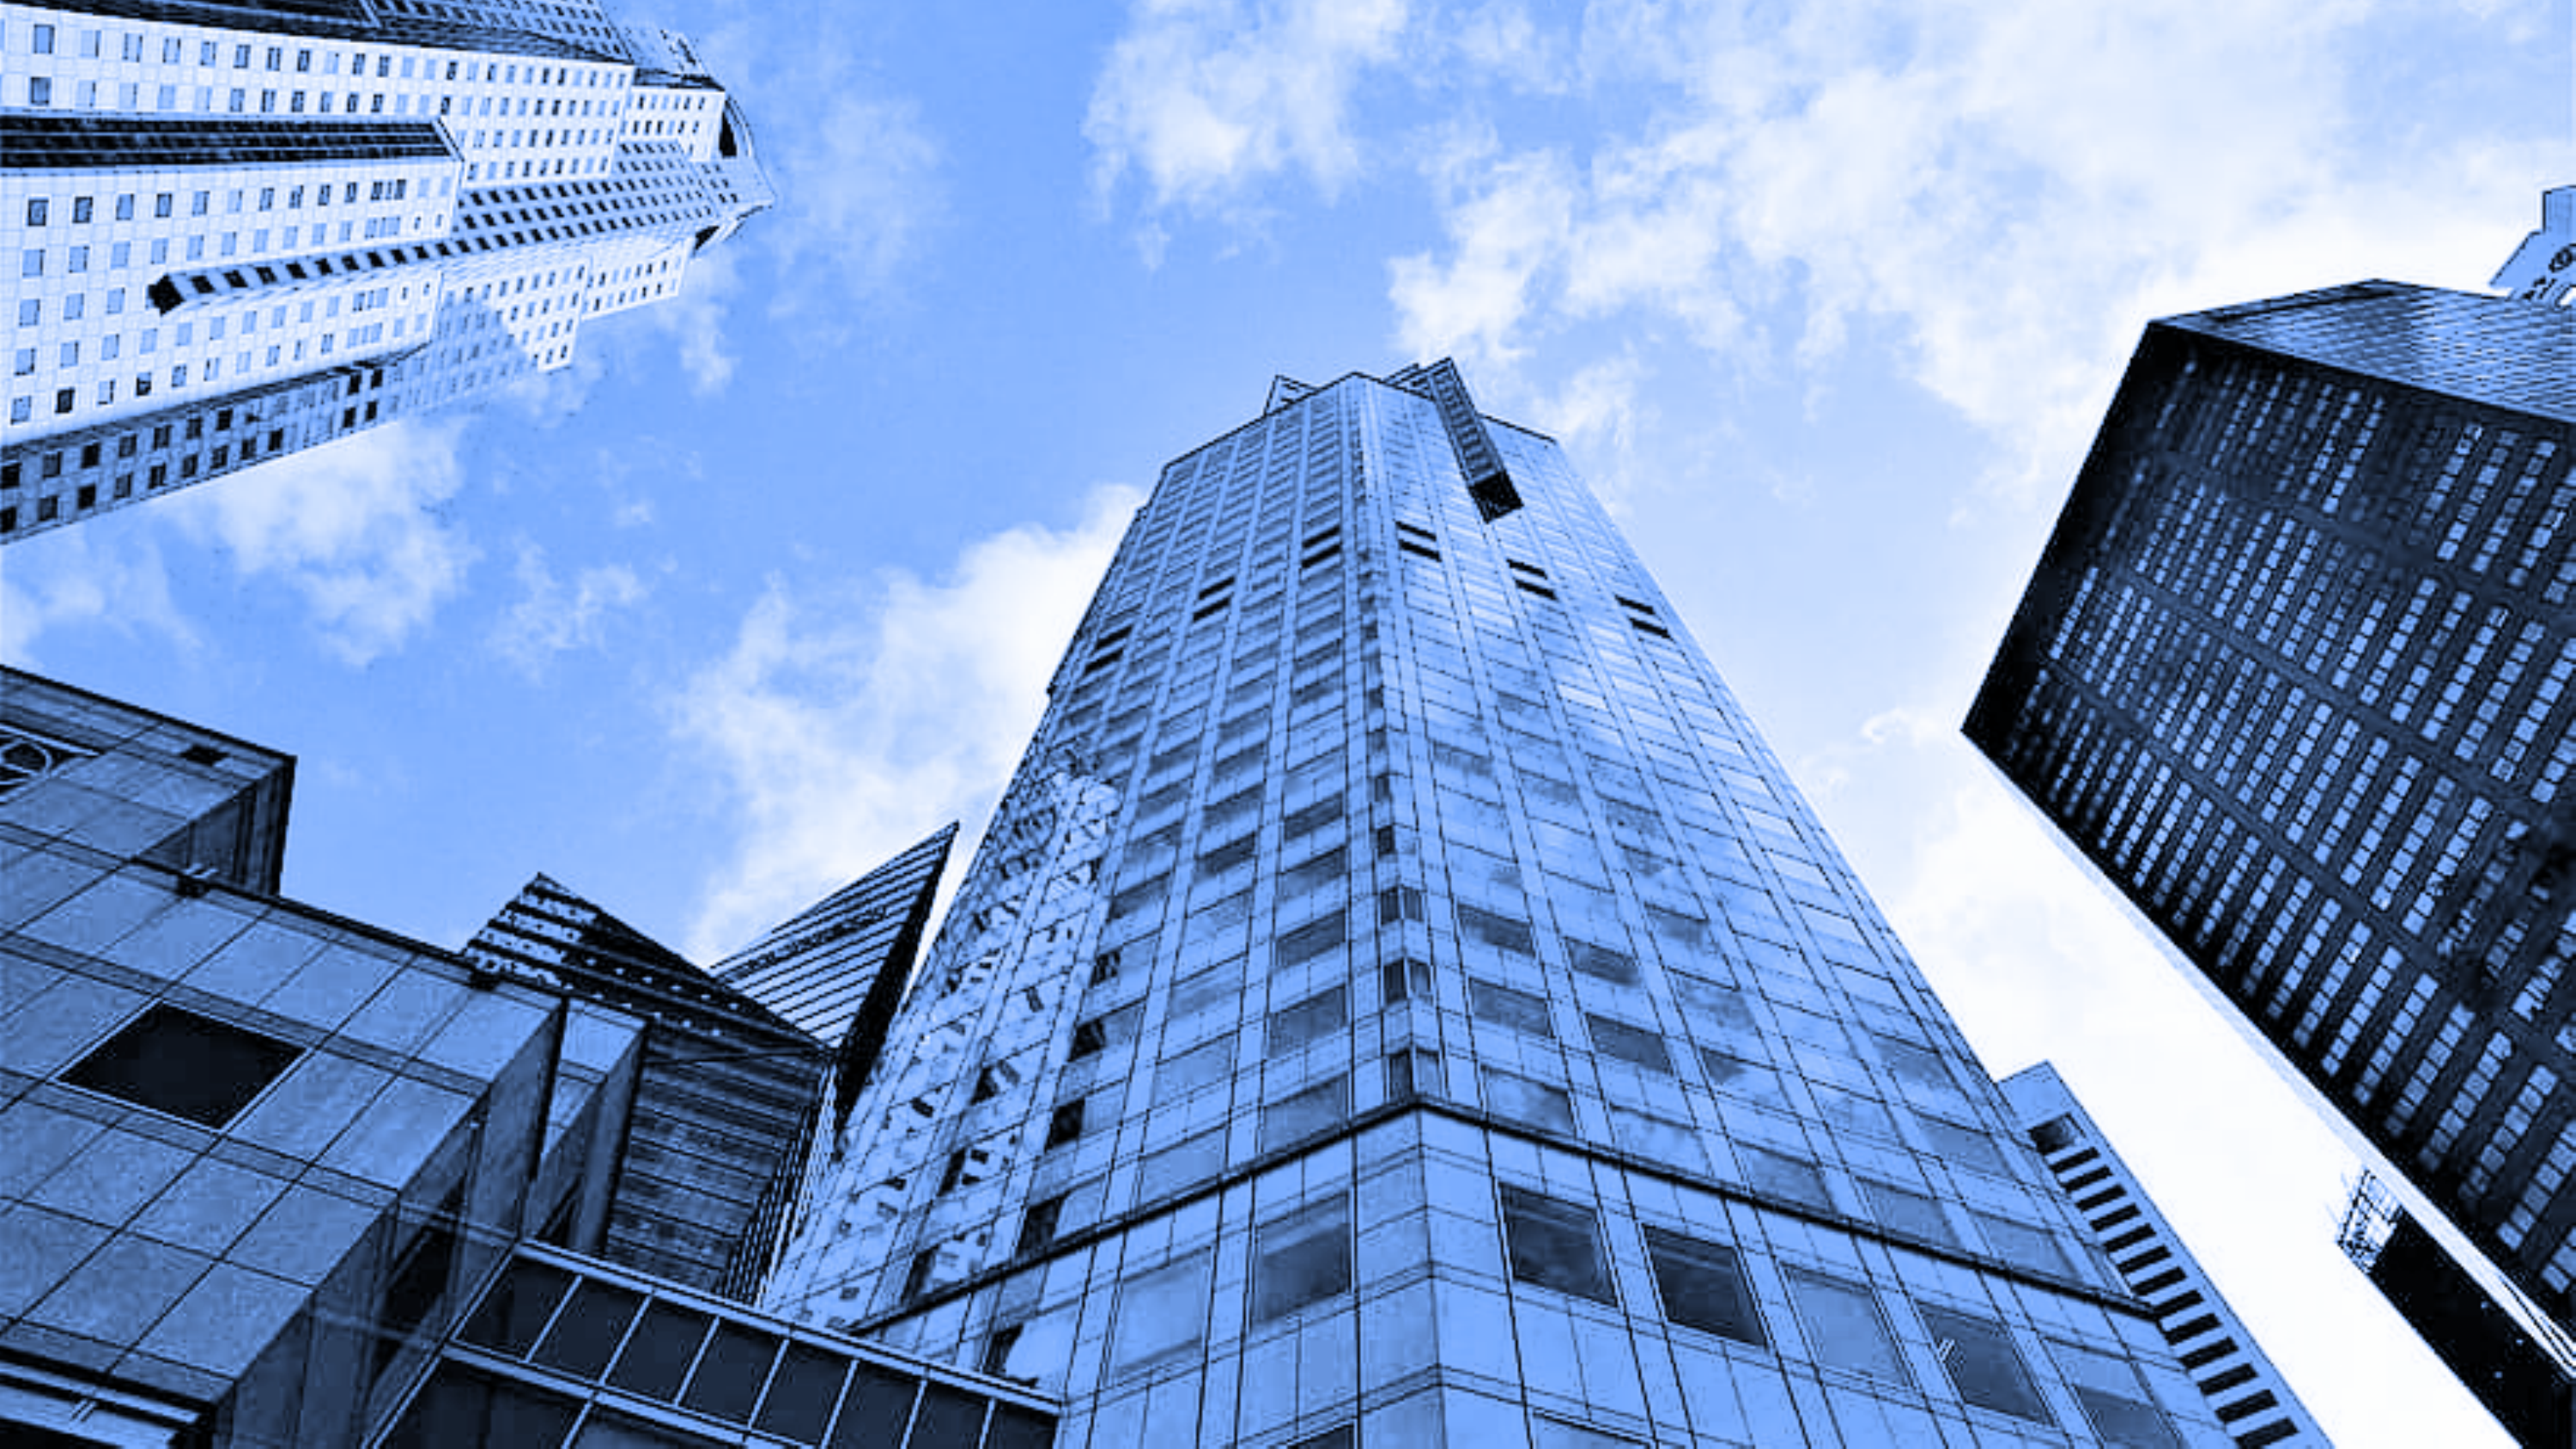

Buniness  Insight

Dengan melihat data ini, dapat disimpulkan bahwa mayoritas pinjaman memiliki durasi pembayaran yang lebih pendek (36 bulan), namun ada juga sejumlah signifikan pinjaman dengan durasi yang lebih panjang (60 bulan). Ini dapat membantu lembaga keuangan atau penyedia pinjaman dalam merancang produk pinjaman yang sesuai dengan preferensi peminjam potensial.